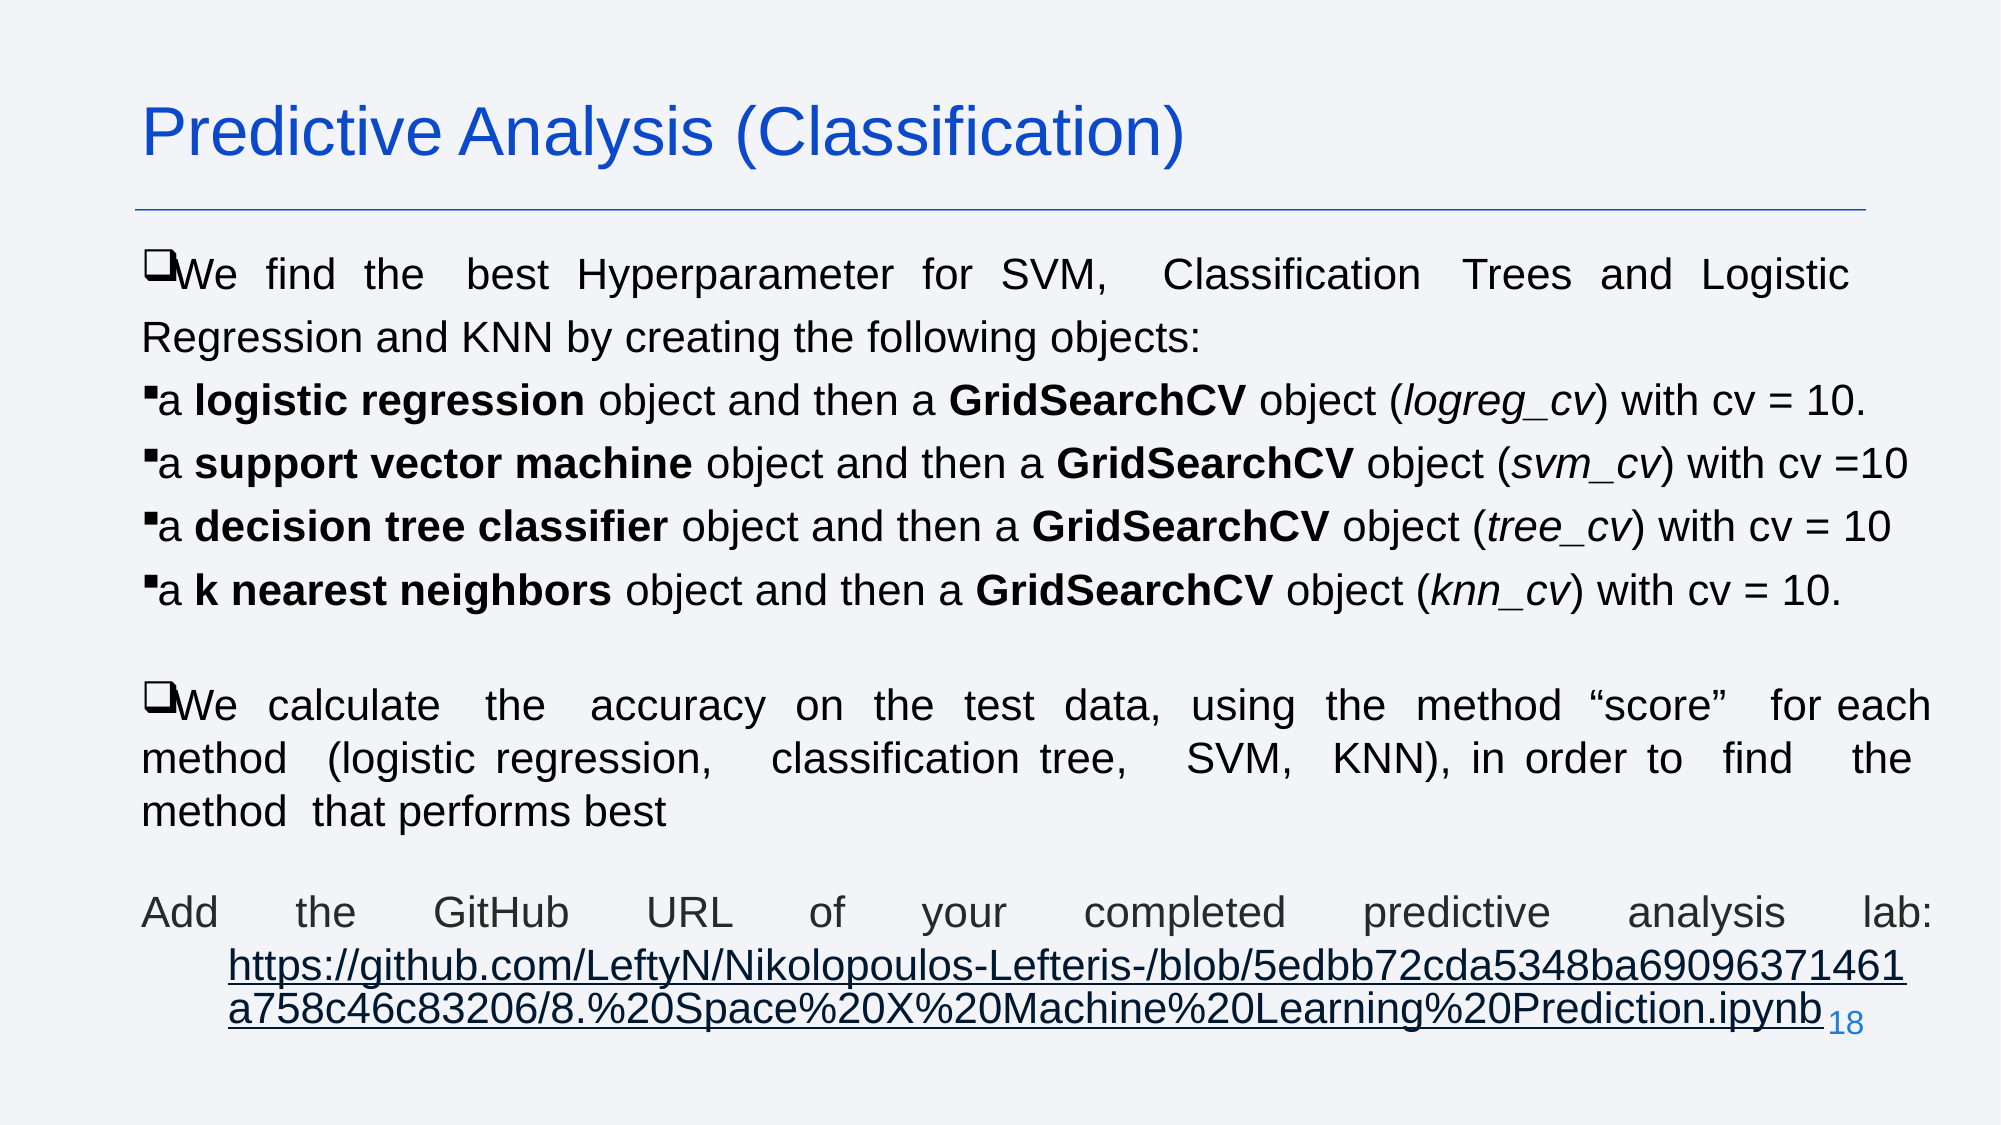

Predictive Analysis (Classification)
We  find  the   best  Hyperparameter  for  SVM,    Classification   Trees  and  Logistic       Regression and KNN by creating the following objects:
a logistic regression object and then a GridSearchCV object (logreg_cv) with cv = 10.
a support vector machine object and then a GridSearchCV object (svm_cv) with cv =10
a decision tree classifier object and then a GridSearchCV object (tree_cv) with cv = 10
a k nearest neighbors object and then a GridSearchCV object (knn_cv) with cv = 10.

We  calculate   the   accuracy  on  the  test  data,  using  the  method  “score”   for each method  (logistic regression,   classification tree,   SVM,  KNN), in order to  find   the  method  that performs best

Add the GitHub URL of your completed predictive analysis lab: https://github.com/LeftyN/Nikolopoulos-Lefteris-/blob/5edbb72cda5348ba69096371461a758c46c83206/8.%20Space%20X%20Machine%20Learning%20Prediction.ipynb

18